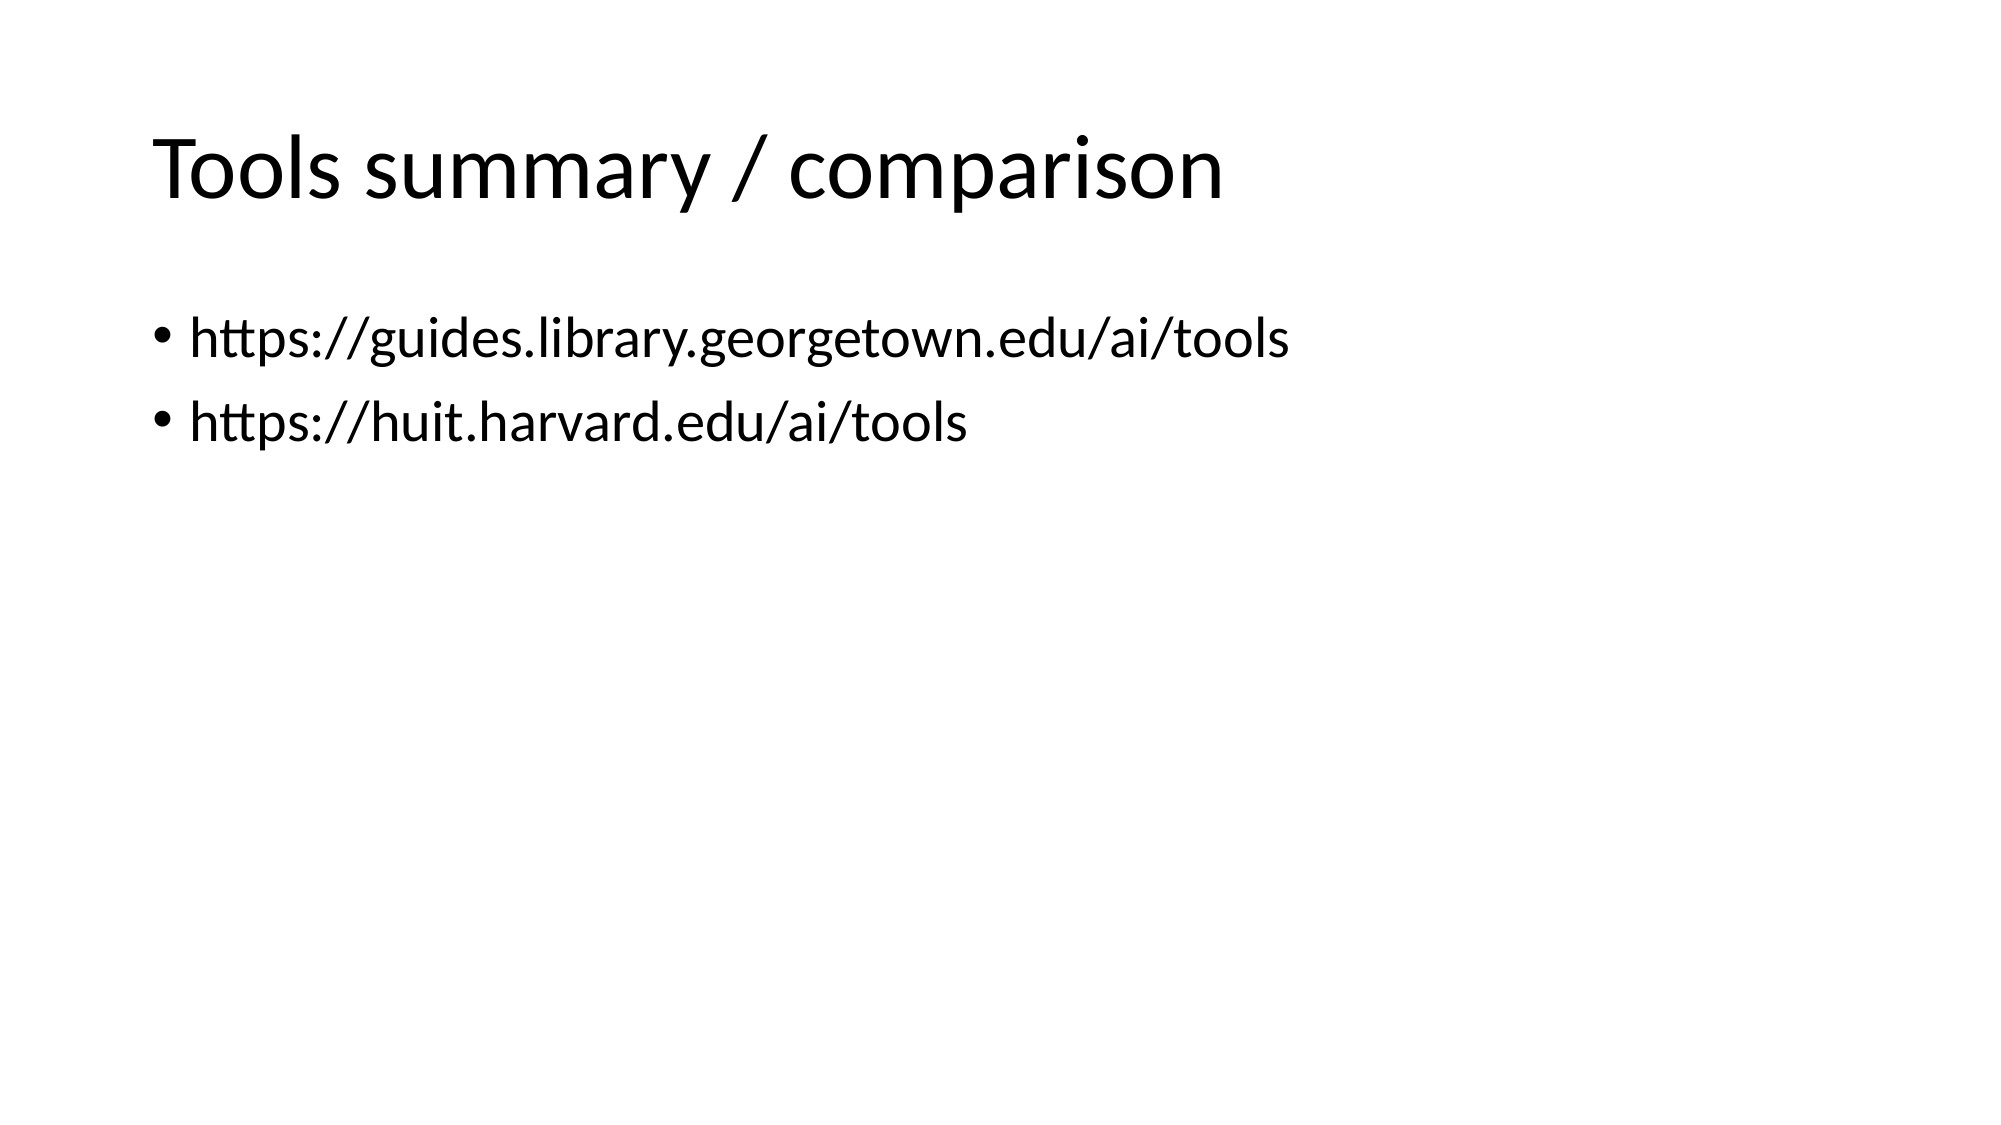

# Tools summary / comparison
https://guides.library.georgetown.edu/ai/tools
https://huit.harvard.edu/ai/tools